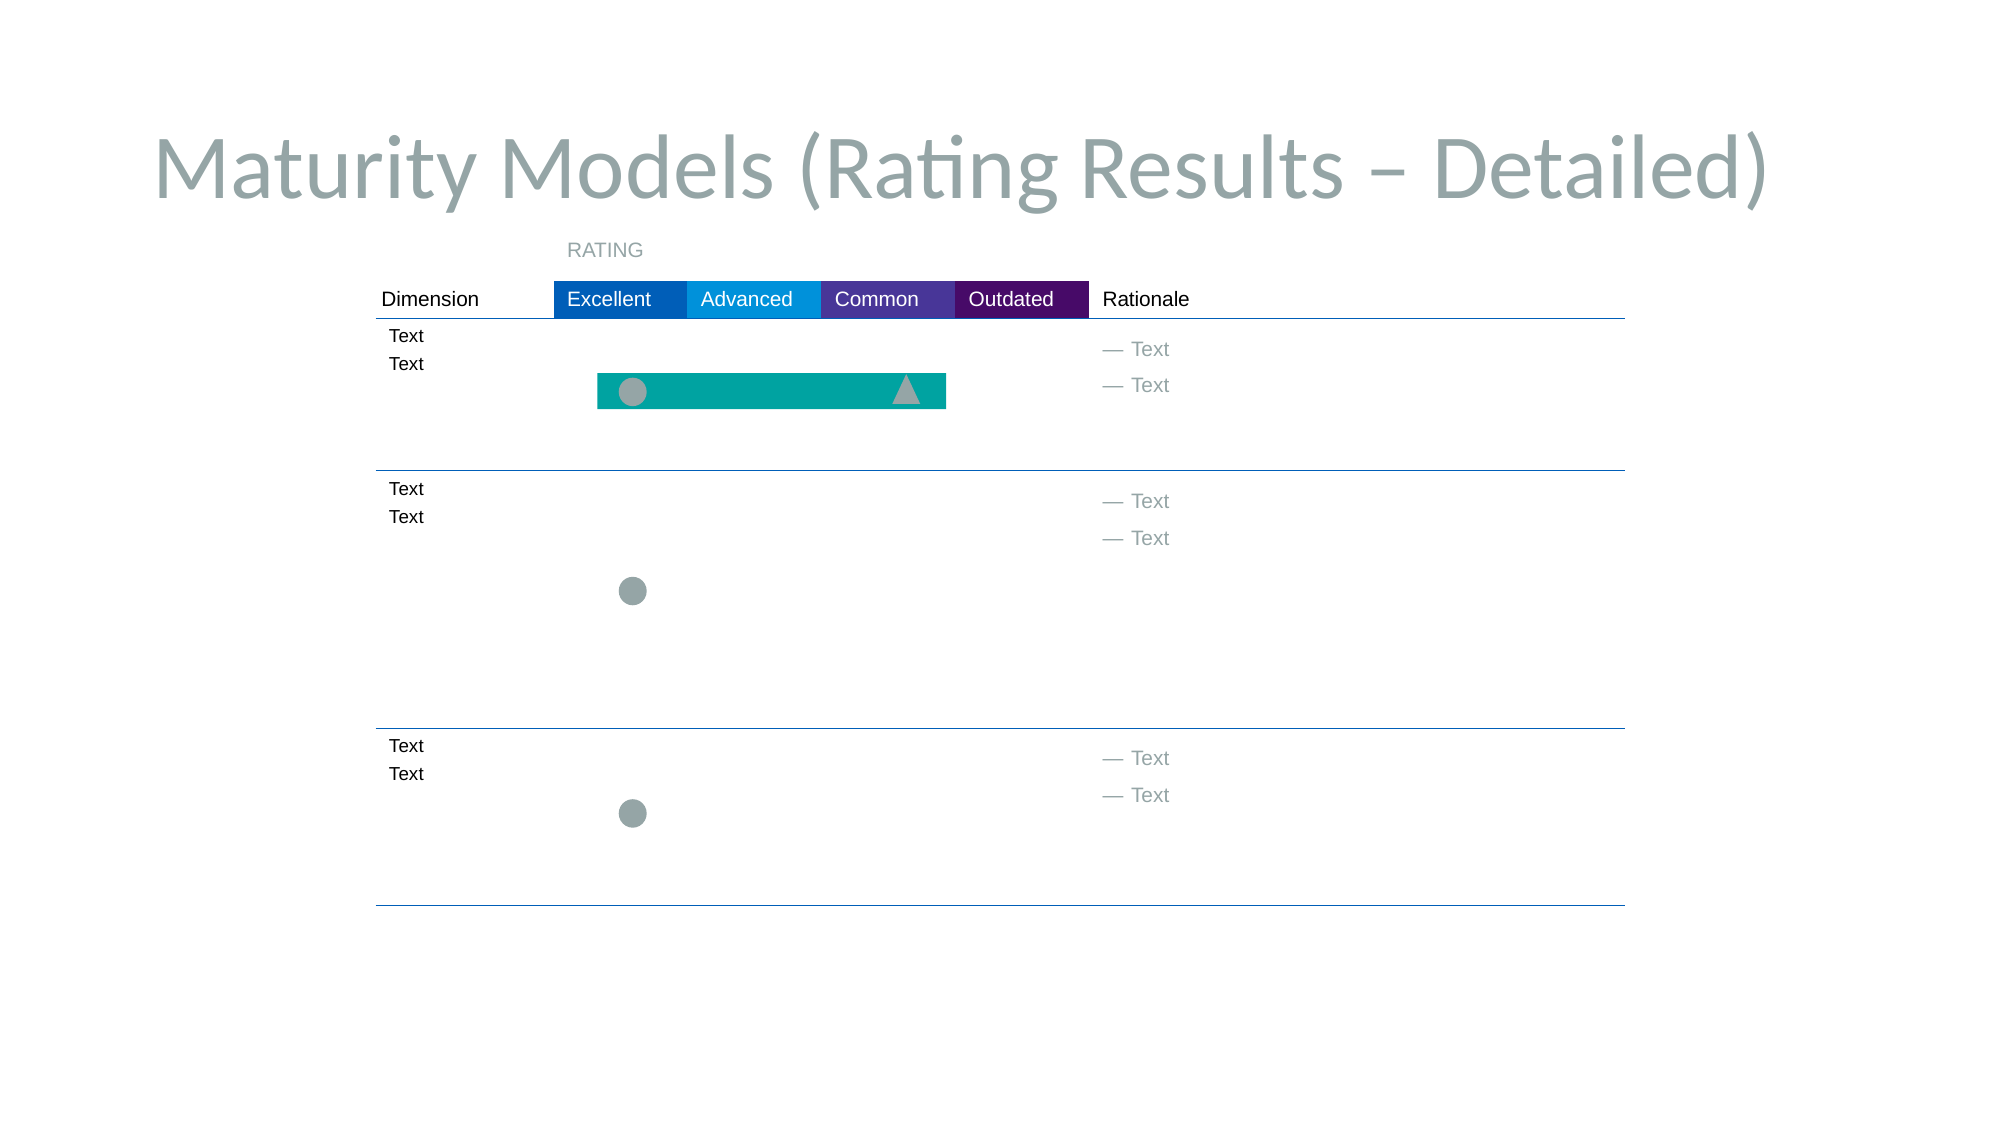

# Maturity Models (Rating Results – Detailed)
|  | RATING |  |  |  |  |
| --- | --- | --- | --- | --- | --- |
| Dimension | Excellent | Advanced | Common | Outdated | Rationale |
| Text Text |  |  |  |  | Text Text |
| Text Text |  |  |  |  | Text Text |
| Text Text |  |  |  |  | Text Text |